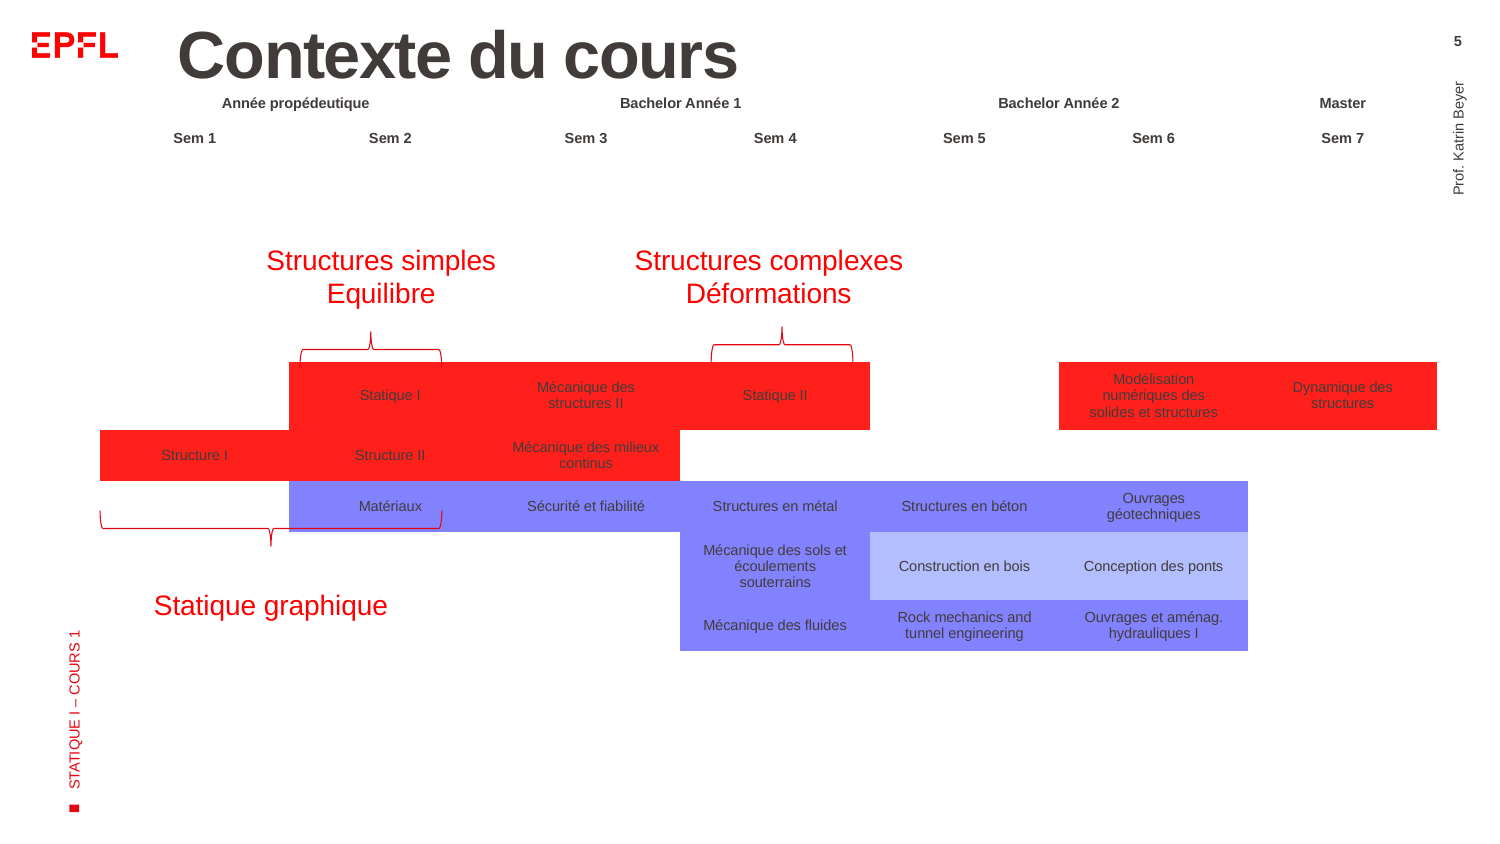

# Contexte du cours
5
| Année propédeutique |  | Bachelor Année 1 |  | Bachelor Année 2 |  | Master |
| --- | --- | --- | --- | --- | --- | --- |
| Sem 1 | Sem 2 | Sem 3 | Sem 4 | Sem 5 | Sem 6 | Sem 7 |
| Analysis I | Analysis II | Analysis III | Computer-aided engineering (GC) | Analyse numérique | Analyse IV |  |
| Algèbre linéaire | Géométrie | Probabilités et statistiques | Recherche opérat. |  |  |  |
| Physique générale I (Mécanique) | Physique générale II | Physique générale III |  |  |  |  |
|  |  | Introduction to computational thinking |  |  |  |  |
| Information, Calcul, Communication | Statique I | Mécanique des structures II | Statique II |  | Modélisation numériques des solides et structures | Dynamique des structures |
| Structure I | Structure II | Mécanique des milieux continus |  |  |  |  |
| Chimie générale | Matériaux | Sécurité et fiabilité | Structures en métal | Structures en béton | Ouvrages géotechniques |  |
|  |  |  | Mécanique des sols et écoulements souterrains | Construction en bois | Conception des ponts |  |
|  |  |  | Mécanique des fluides | Rock mechanics and tunnel engineering | Ouvrages et aménag. hydrauliques I |  |
|  |  |  |  |  |  |  |
|  |  |  |  |  |  |  |
|  |  |  |  |  |  |  |
Structures complexes
Déformations
Structures simples
Equilibre

Prof. Katrin Beyer

STATIQUE I – COURS 1
Statique graphique